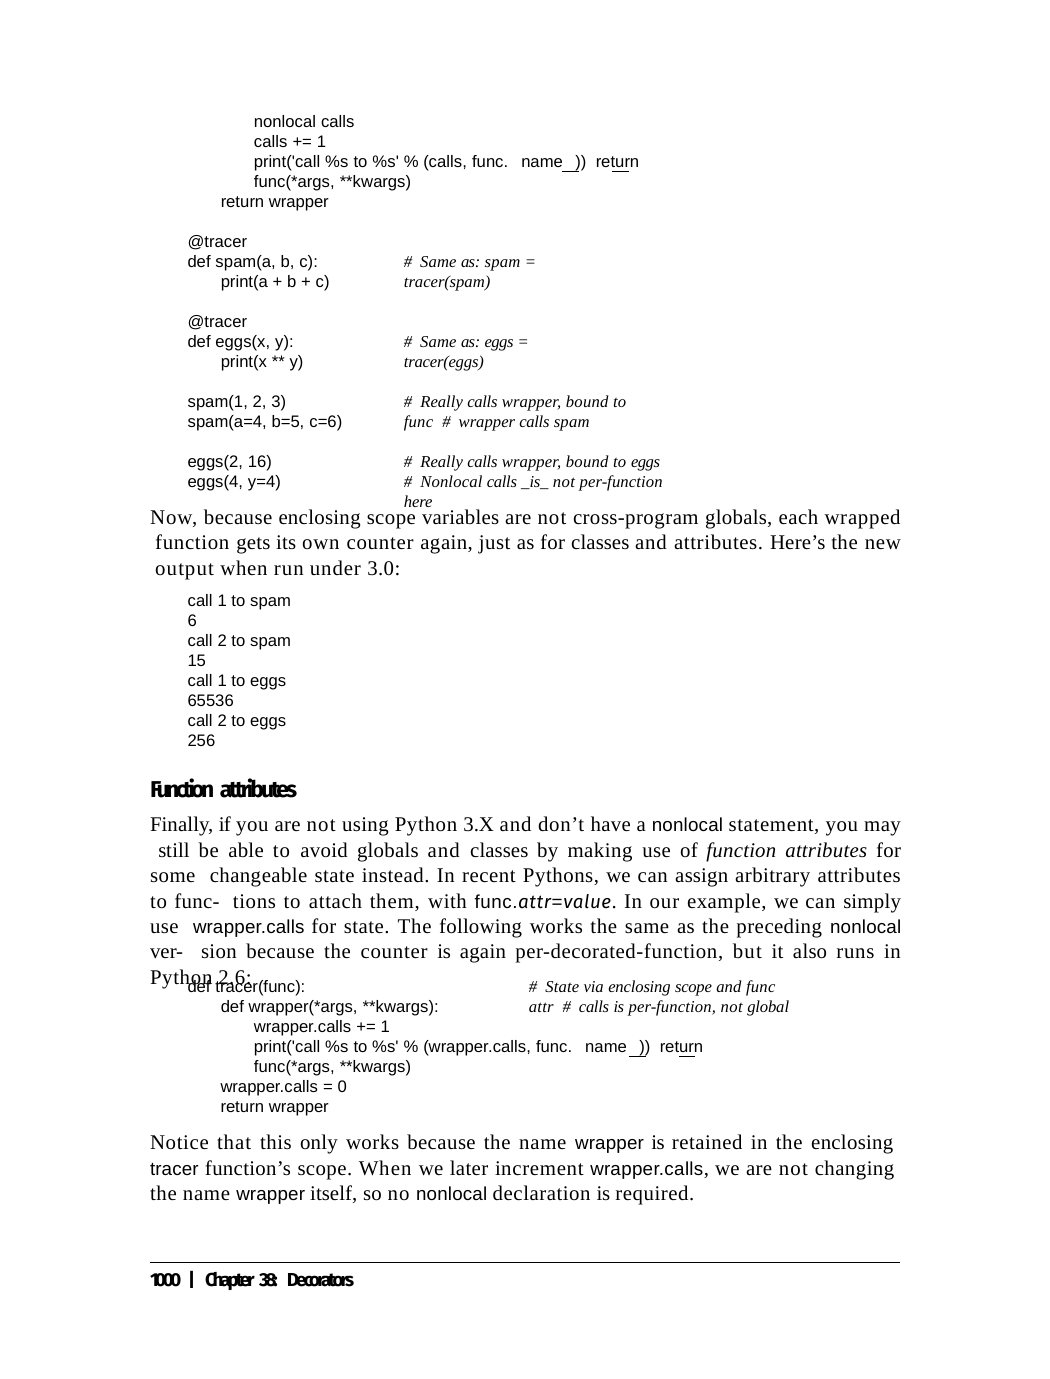

nonlocal calls  calls += 1
print('call %s to %s' % (calls, func. name ))  return func(*args, **kwargs)
return wrapper

@tracer
def spam(a, b, c):  print(a + b + c)
# Same as: spam = tracer(spam)
@tracer
def eggs(x, y):  print(x ** y)
# Same as: eggs = tracer(eggs)
spam(1, 2, 3)  spam(a=4, b=5, c=6)
# Really calls wrapper, bound to func  # wrapper calls spam
eggs(2, 16)  eggs(4, y=4)
# Really calls wrapper, bound to eggs
# Nonlocal calls _is_ not per-function here
Now, because enclosing scope variables are not cross-program globals, each wrapped  function gets its own counter again, just as for classes and attributes. Here’s the new  output when run under 3.0:
call 1 to spam  6
call 2 to spam  15
call 1 to eggs  65536
call 2 to eggs  256

Function attributes
Finally, if you are not using Python 3.X and don’t have a nonlocal statement, you may  still be able to avoid globals and classes by making use of function attributes for some  changeable state instead. In recent Pythons, we can assign arbitrary attributes to func-  tions to attach them, with func.attr=value. In our example, we can simply use  wrapper.calls for state. The following works the same as the preceding nonlocal ver-  sion because the counter is again per-decorated-function, but it also runs in Python 2.6:
def tracer(func):
def wrapper(*args, **kwargs):  wrapper.calls += 1
# State via enclosing scope and func attr  # calls is per-function, not global
print('call %s to %s' % (wrapper.calls, func. name ))  return func(*args, **kwargs)
wrapper.calls = 0  return wrapper
Notice that this only works because the name wrapper is retained in the enclosing  tracer function’s scope. When we later increment wrapper.calls, we are not changing  the name wrapper itself, so no nonlocal declaration is required.

1000  |  Chapter 38:  Decorators